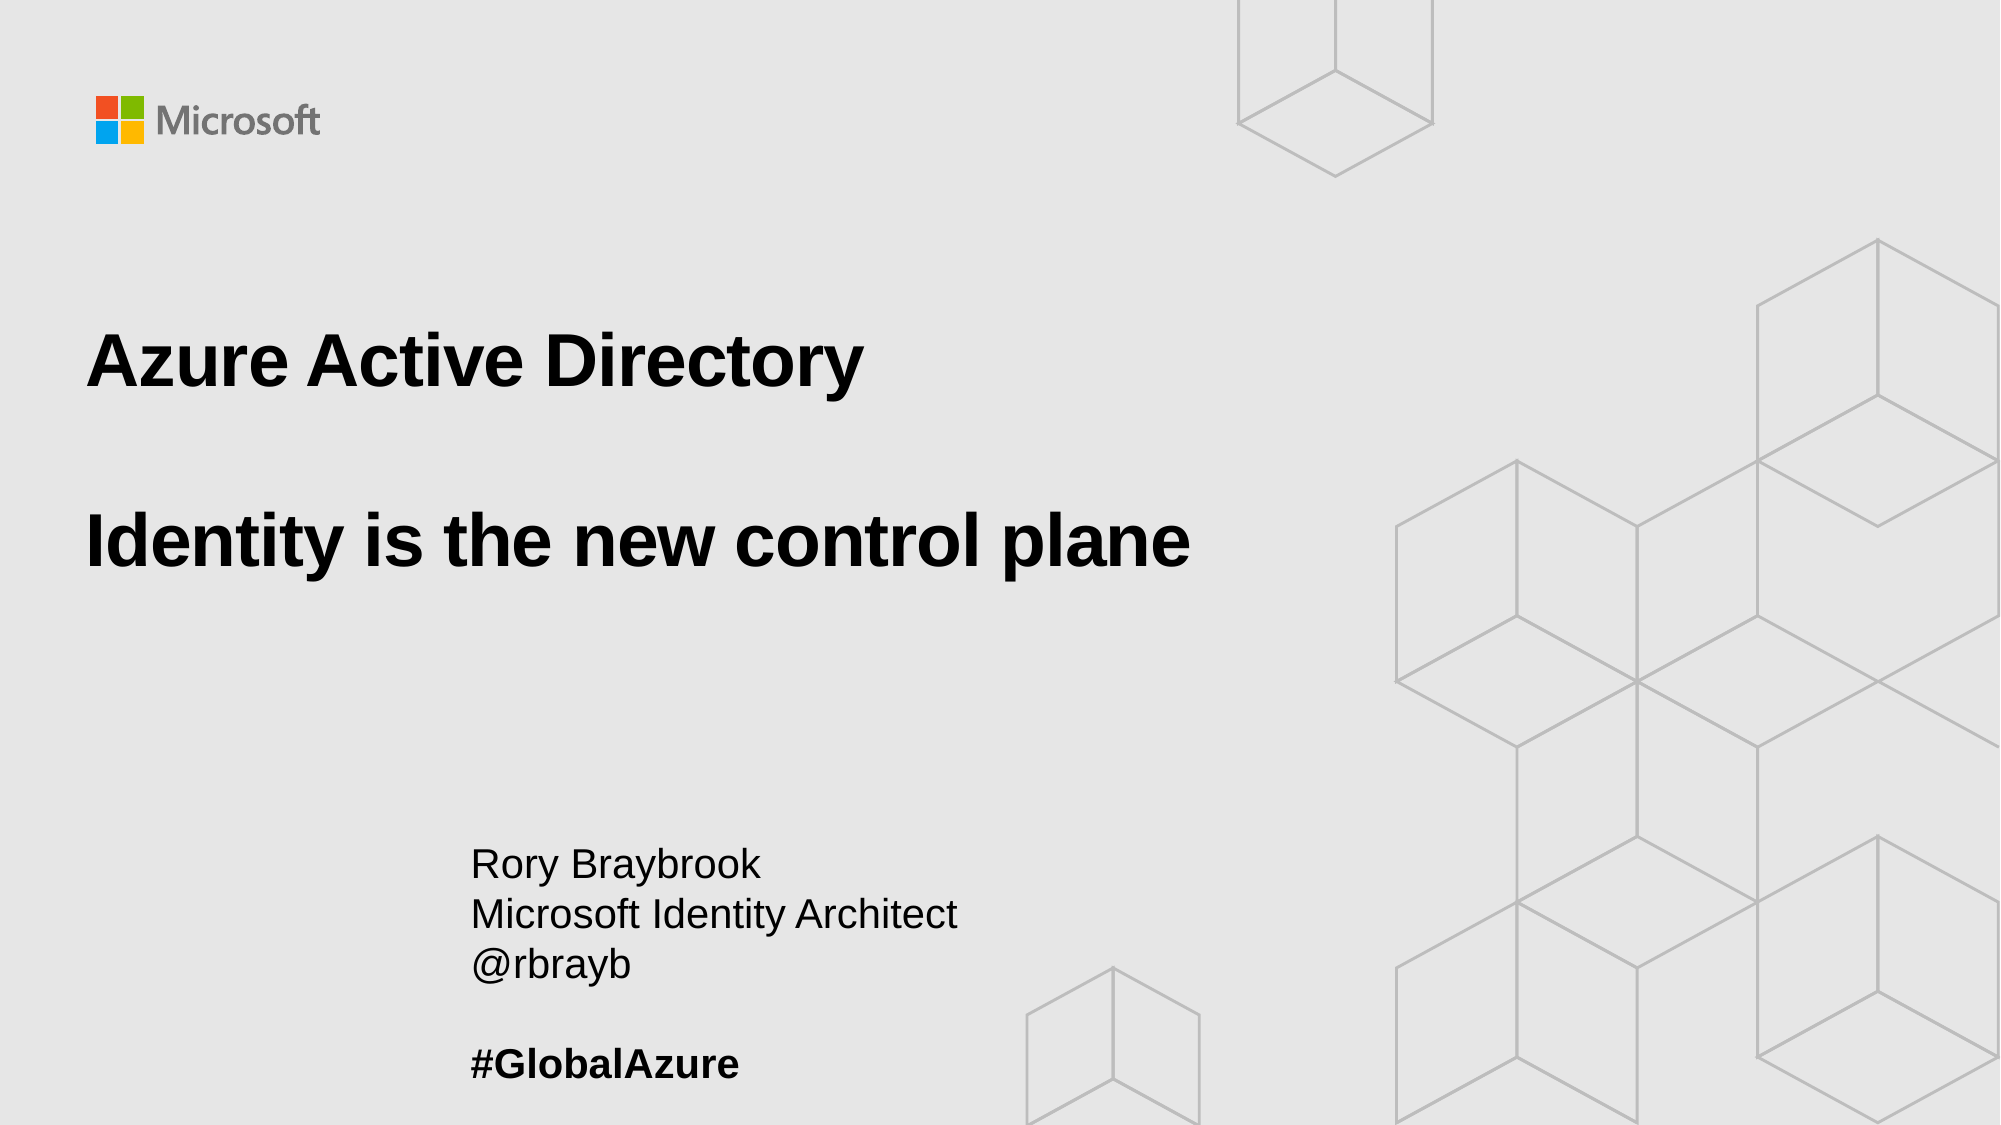

# Azure Active Directory Identity is the new control plane
Rory Braybrook
Microsoft Identity Architect
@rbrayb

#GlobalAzure